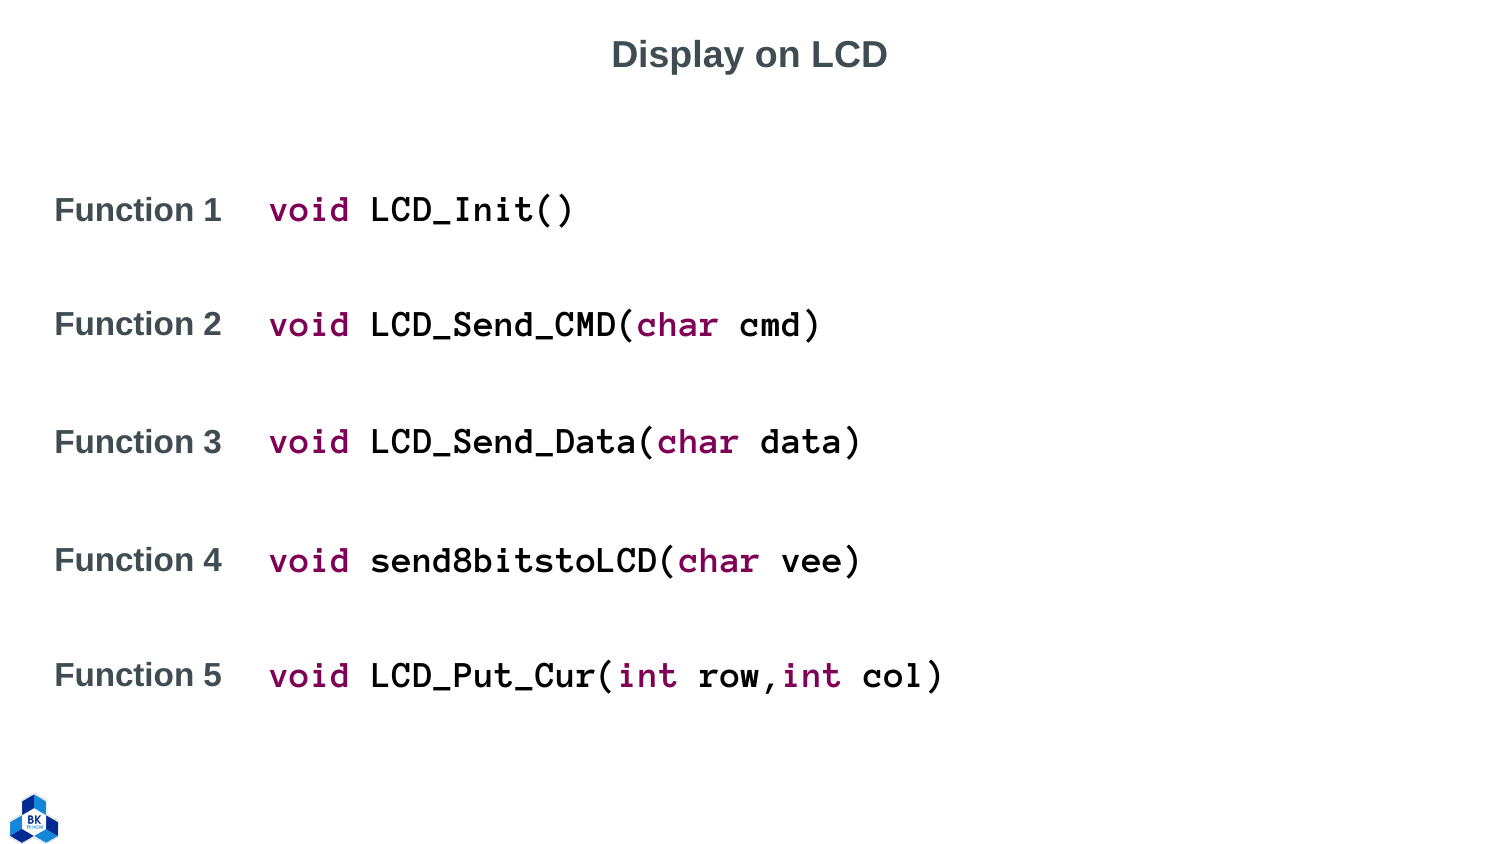

# Display on LCD
void LCD_Init()
Function 1
void LCD_Send_CMD(char cmd)
Function 2
void LCD_Send_Data(char data)
Function 3
void send8bitstoLCD(char vee)
Function 4
void LCD_Put_Cur(int row,int col)
Function 5